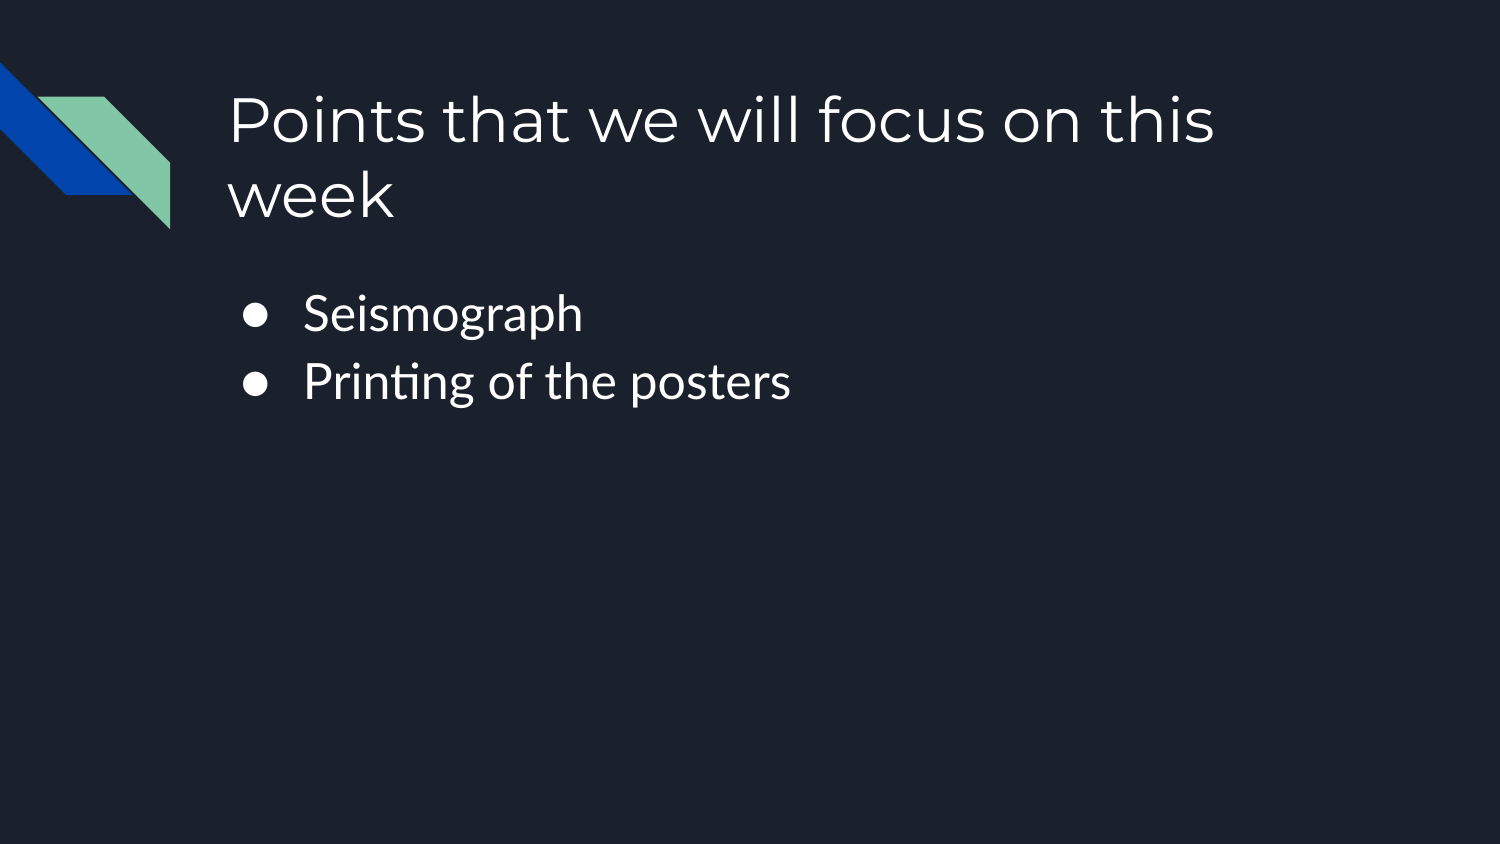

# Points that we will focus on this week
Seismograph
Printing of the posters